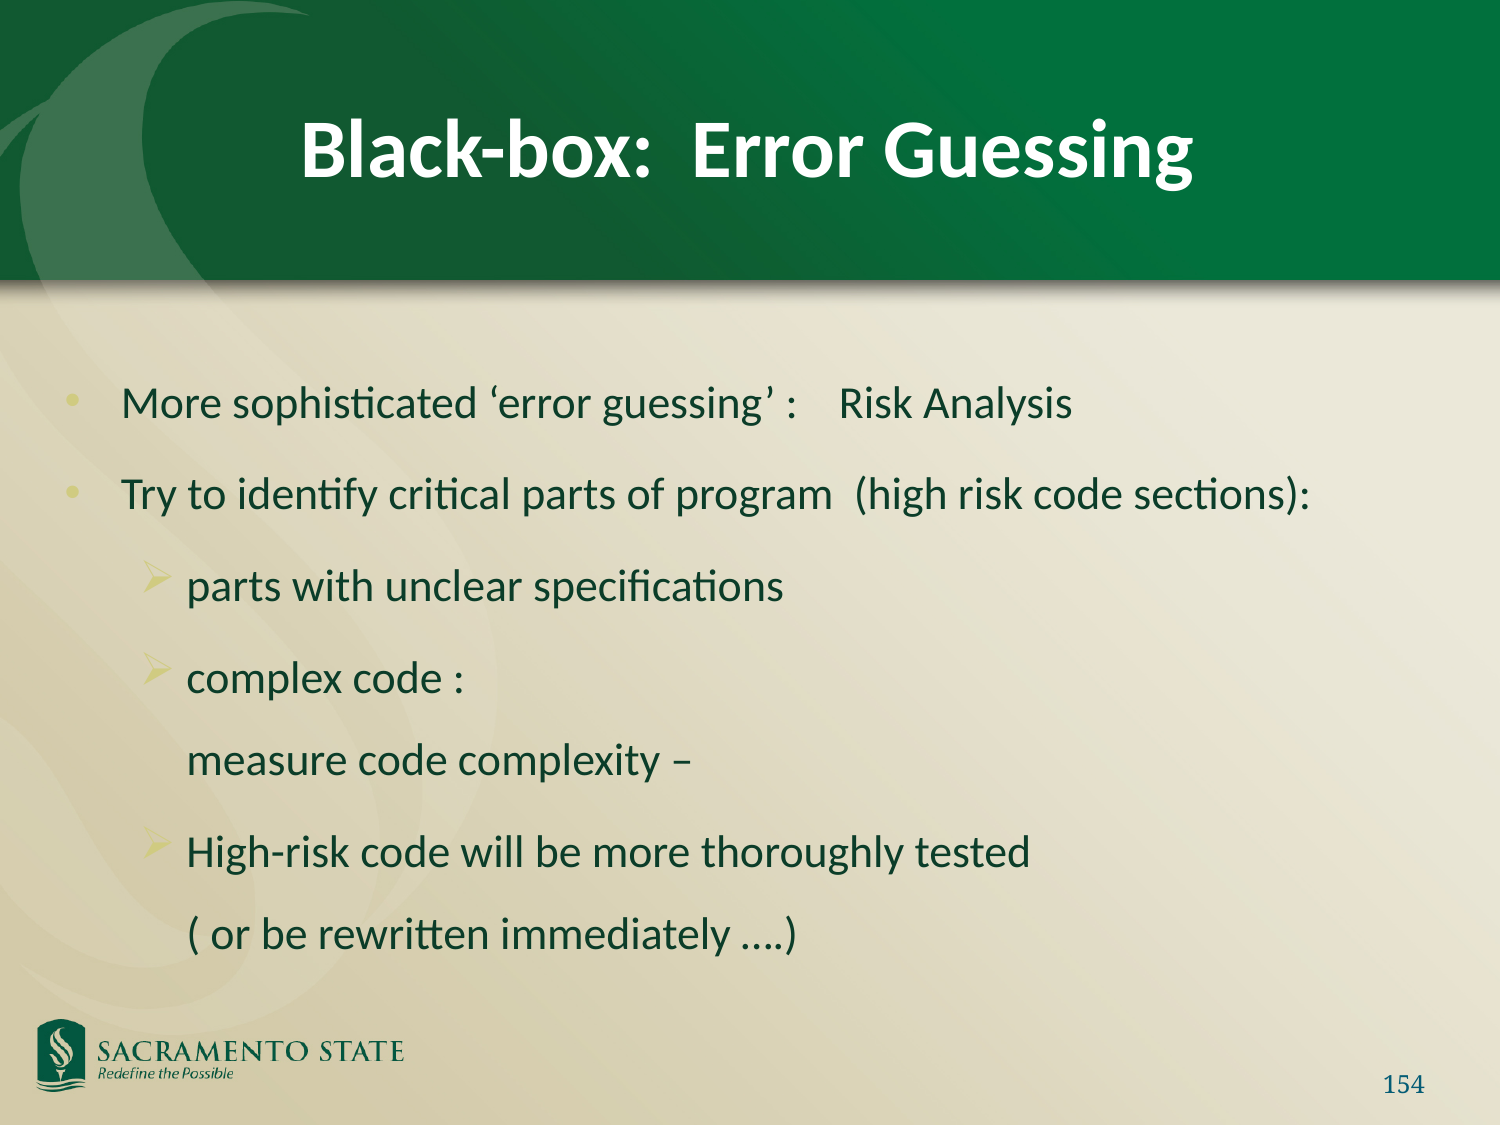

# Black-box:  Error Guessing
More sophisticated ‘error guessing’ :    Risk Analysis
Try to identify critical parts of program  (high risk code sections):
parts with unclear specifications
complex code :
measure code complexity –
High-risk code will be more thoroughly tested
( or be rewritten immediately ….)

154